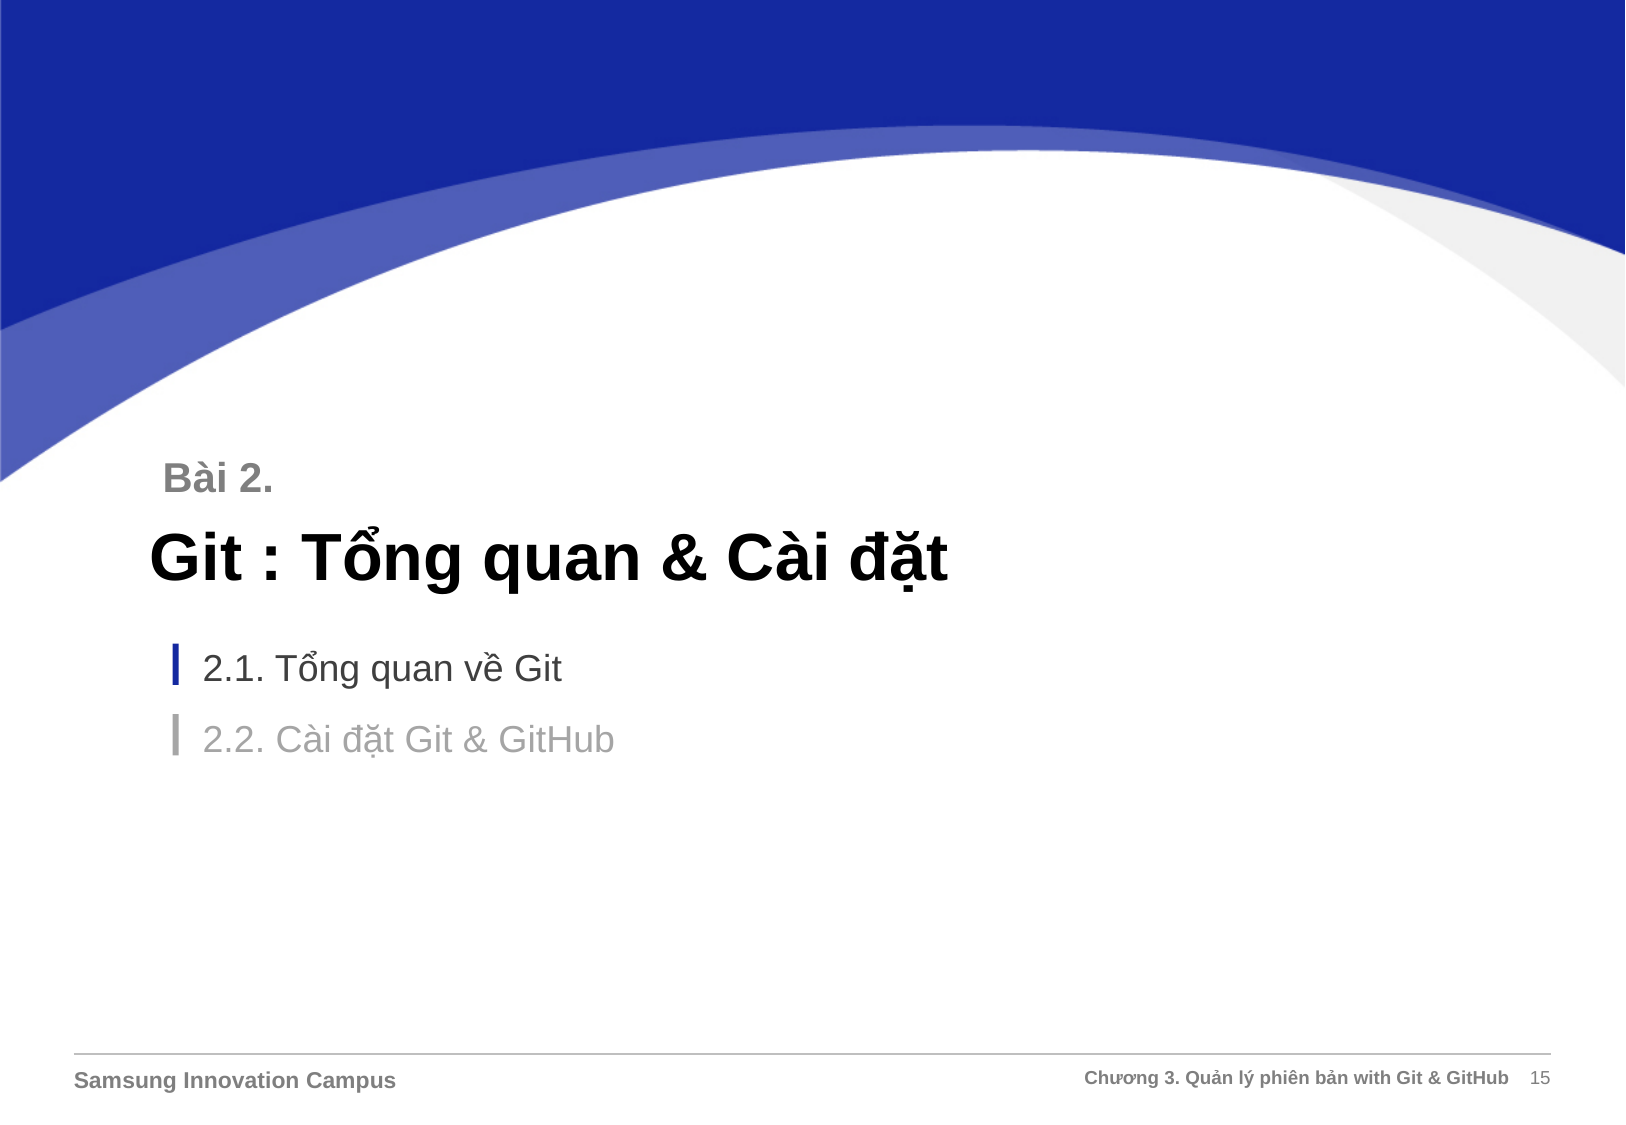

Bài 2.
Git : Tổng quan & Cài đặt

2.1. Tổng quan về Git

2.2. Cài đặt Git & GitHub